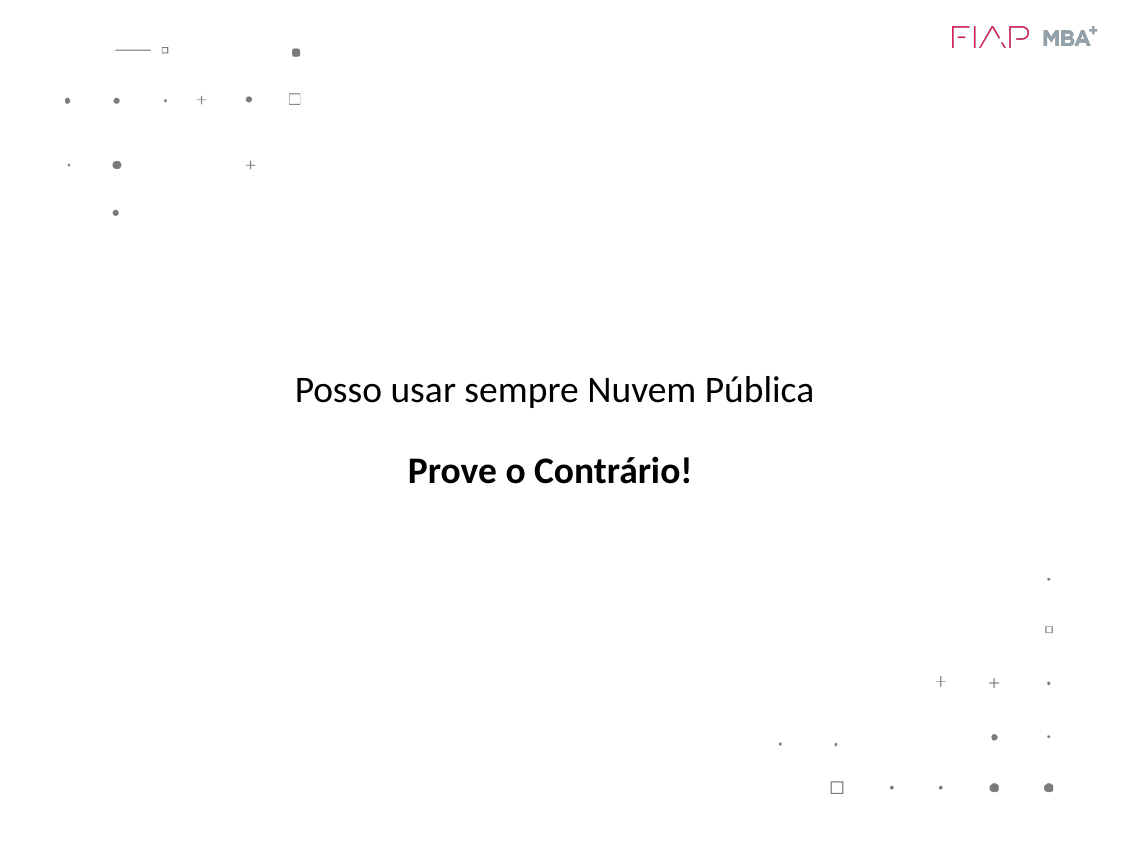

# Posso usar sempre Nuvem Pública Prove o Contrário!